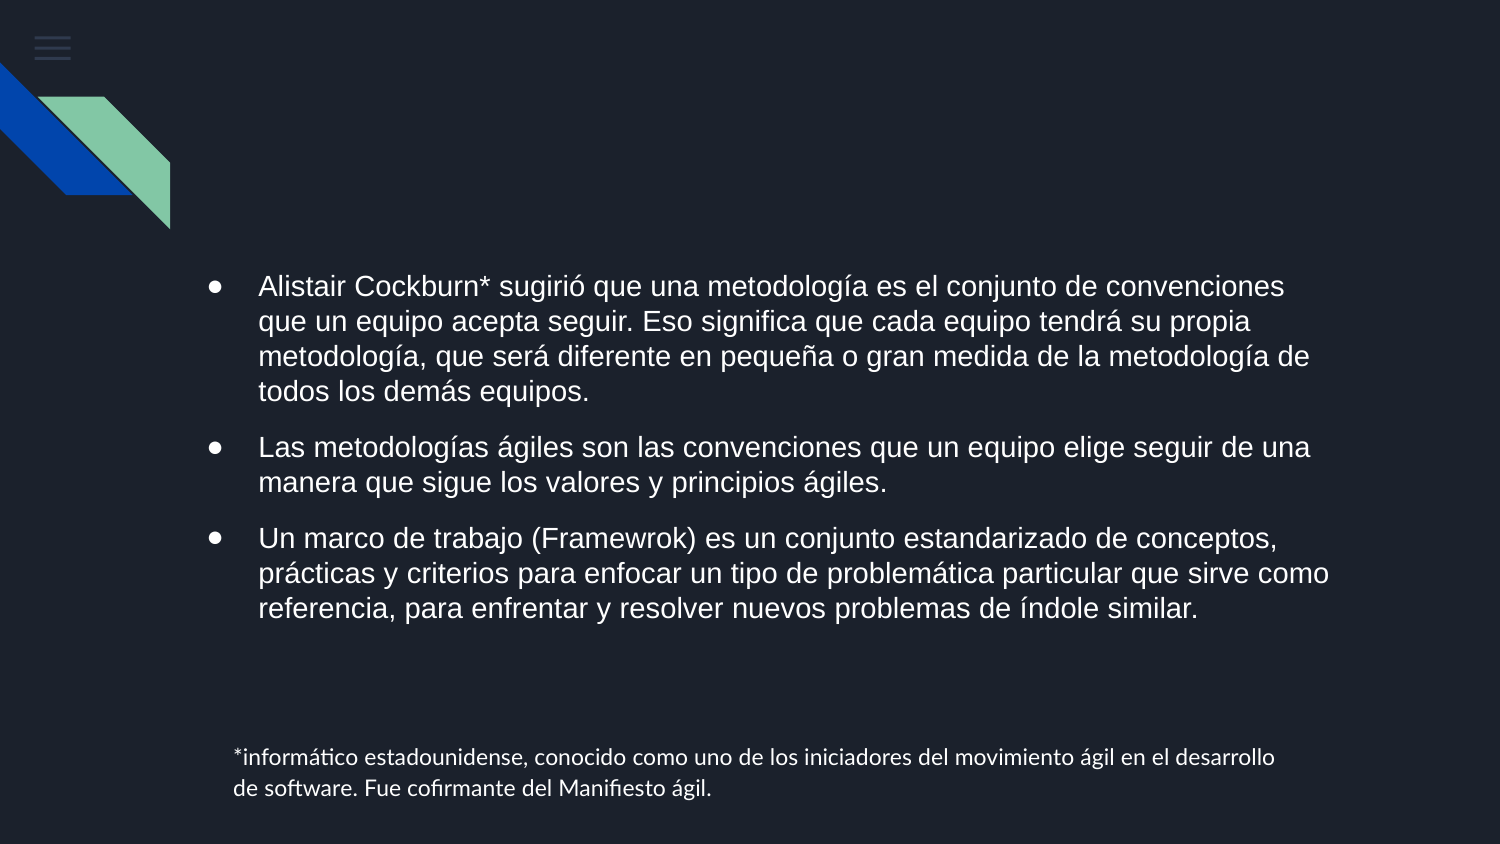

Alistair Cockburn* sugirió que una metodología es el conjunto de convenciones que un equipo acepta seguir. Eso significa que cada equipo tendrá su propia metodología, que será diferente en pequeña o gran medida de la metodología de todos los demás equipos.
Las metodologías ágiles son las convenciones que un equipo elige seguir de una manera que sigue los valores y principios ágiles.
Un marco de trabajo (Framewrok) es un conjunto estandarizado de conceptos, prácticas y criterios para enfocar un tipo de problemática particular que sirve como referencia, para enfrentar y resolver nuevos problemas de índole similar.

*informático estadounidense, conocido como uno de los iniciadores del movimiento ágil en el desarrollo de software. Fue cofirmante del Manifiesto ágil.